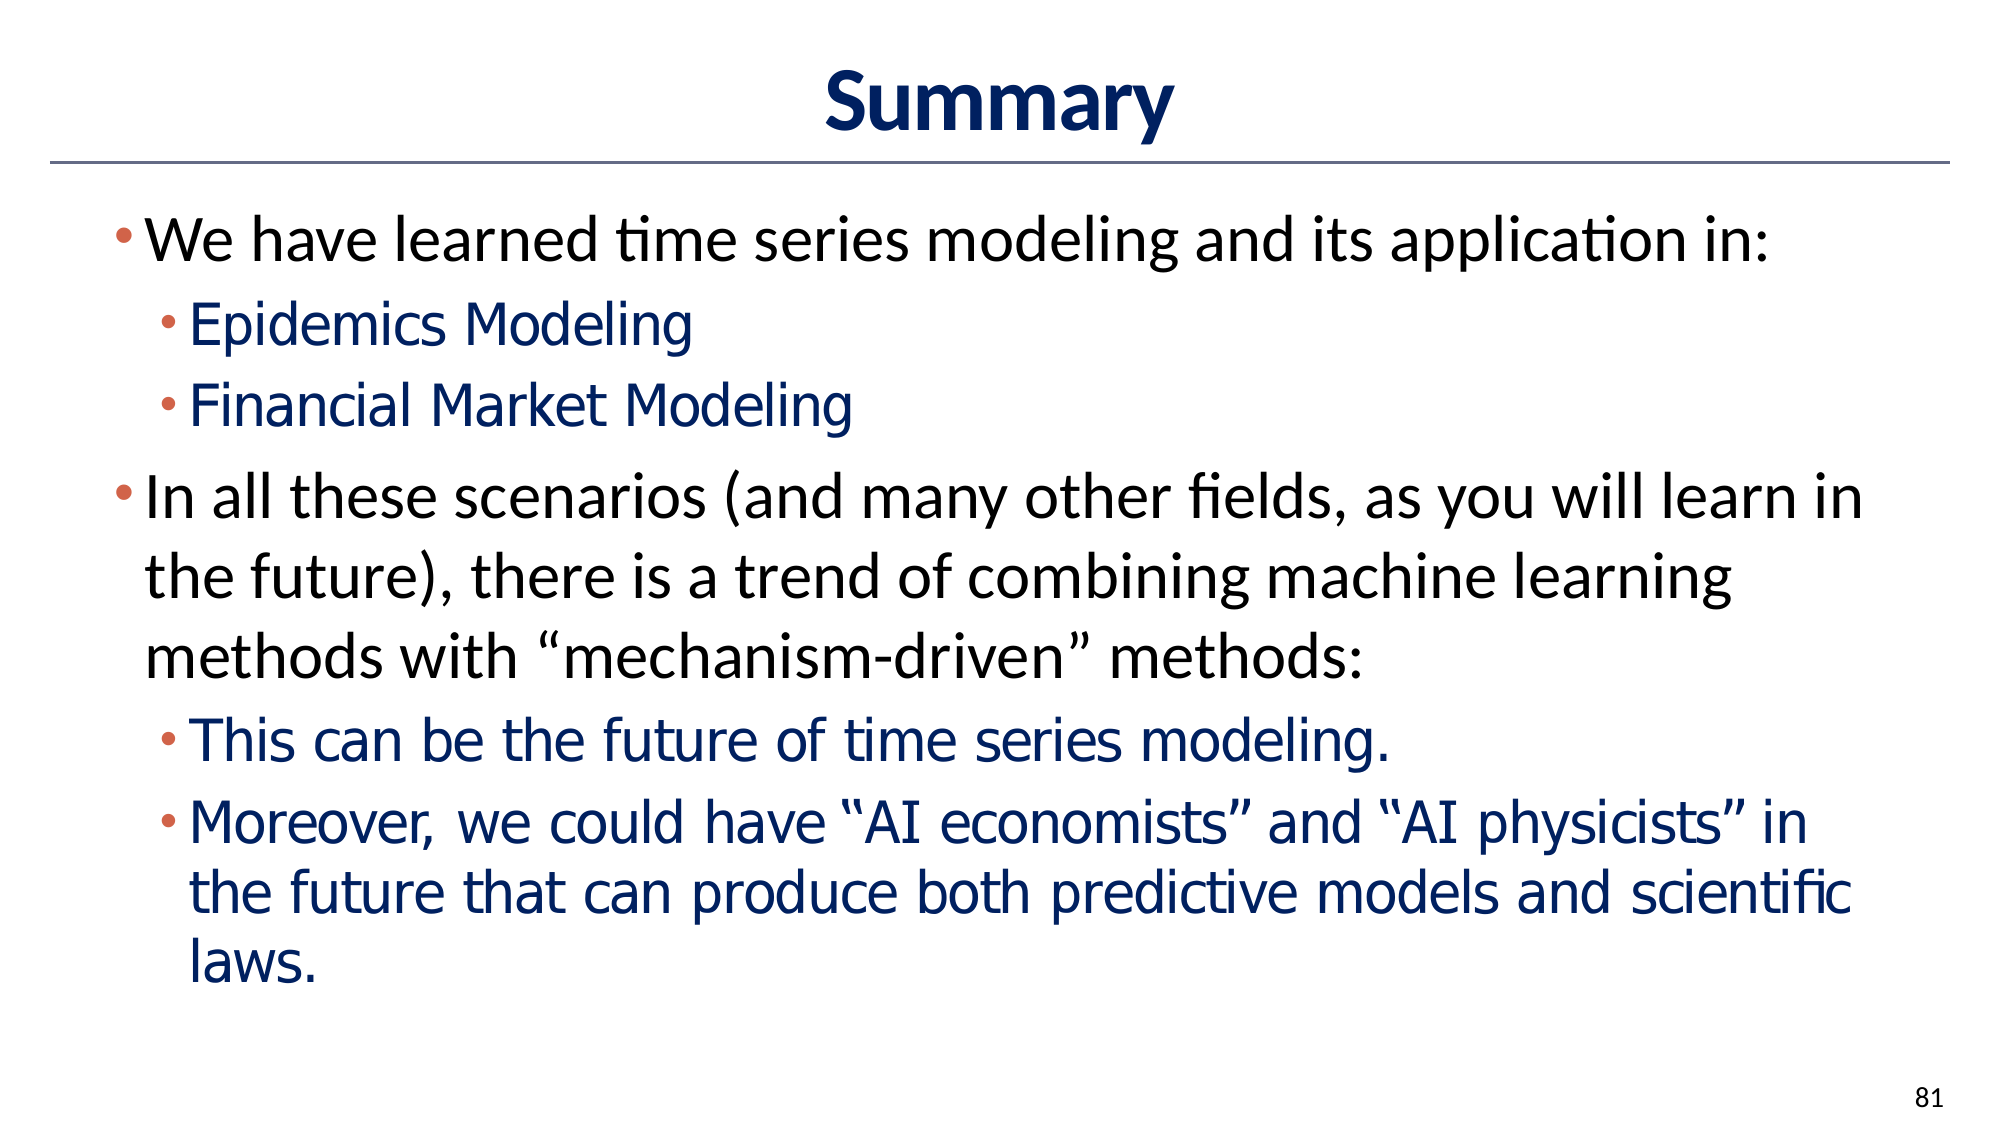

# Summary
We have learned time series modeling and its application in:
Epidemics Modeling
Financial Market Modeling
In all these scenarios (and many other fields, as you will learn in the future), there is a trend of combining machine learning methods with “mechanism-driven” methods:
This can be the future of time series modeling.
Moreover, we could have “AI economists” and “AI physicists” in the future that can produce both predictive models and scientific laws.
81